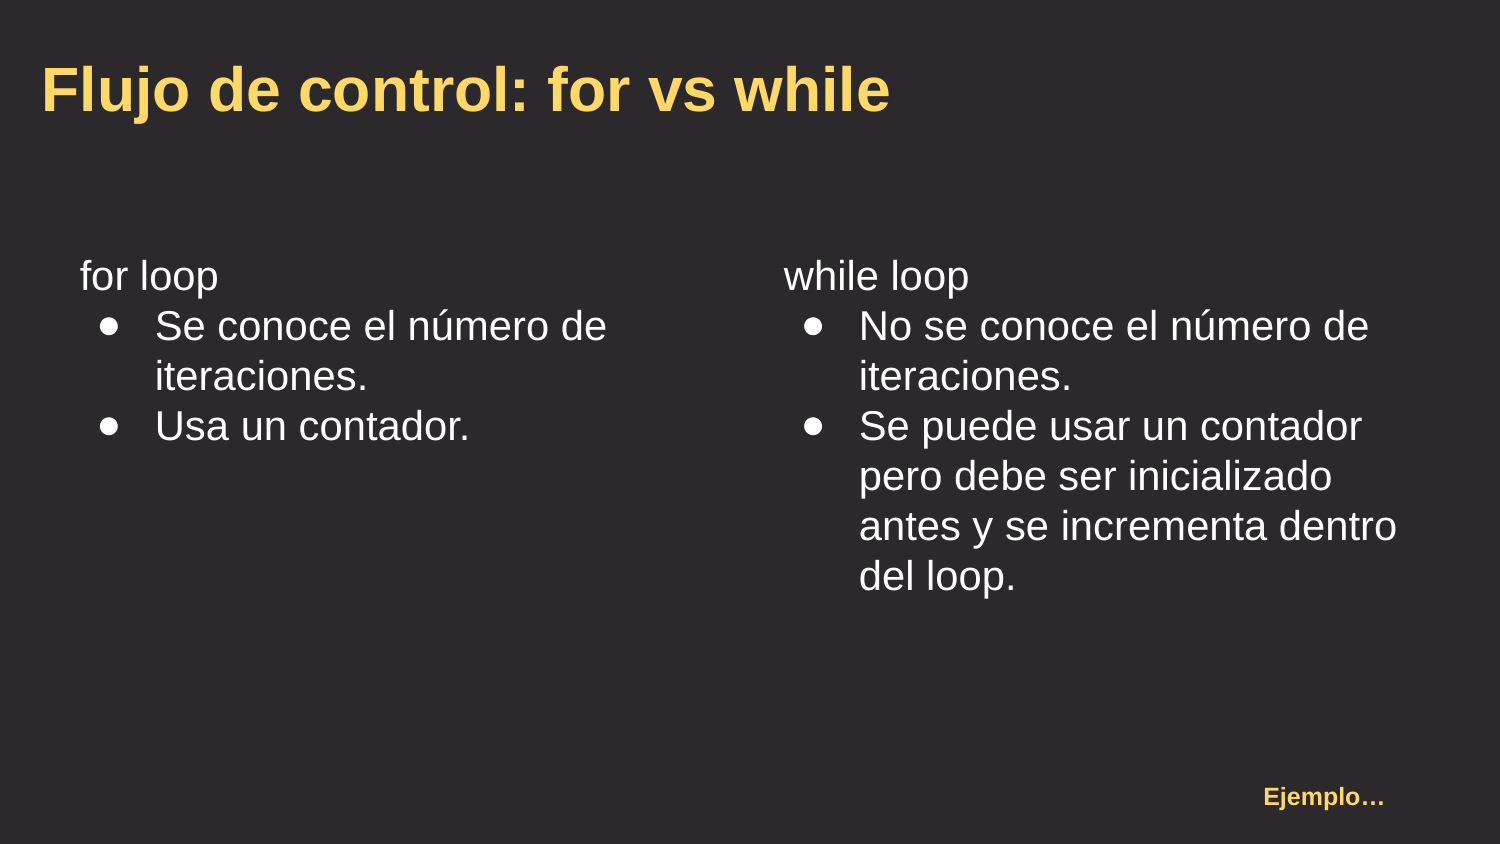

# Flujo de control: for vs while
for loop
Se conoce el número de iteraciones.
Usa un contador.
while loop
No se conoce el número de iteraciones.
Se puede usar un contador pero debe ser inicializado antes y se incrementa dentro del loop.
Ejemplo…